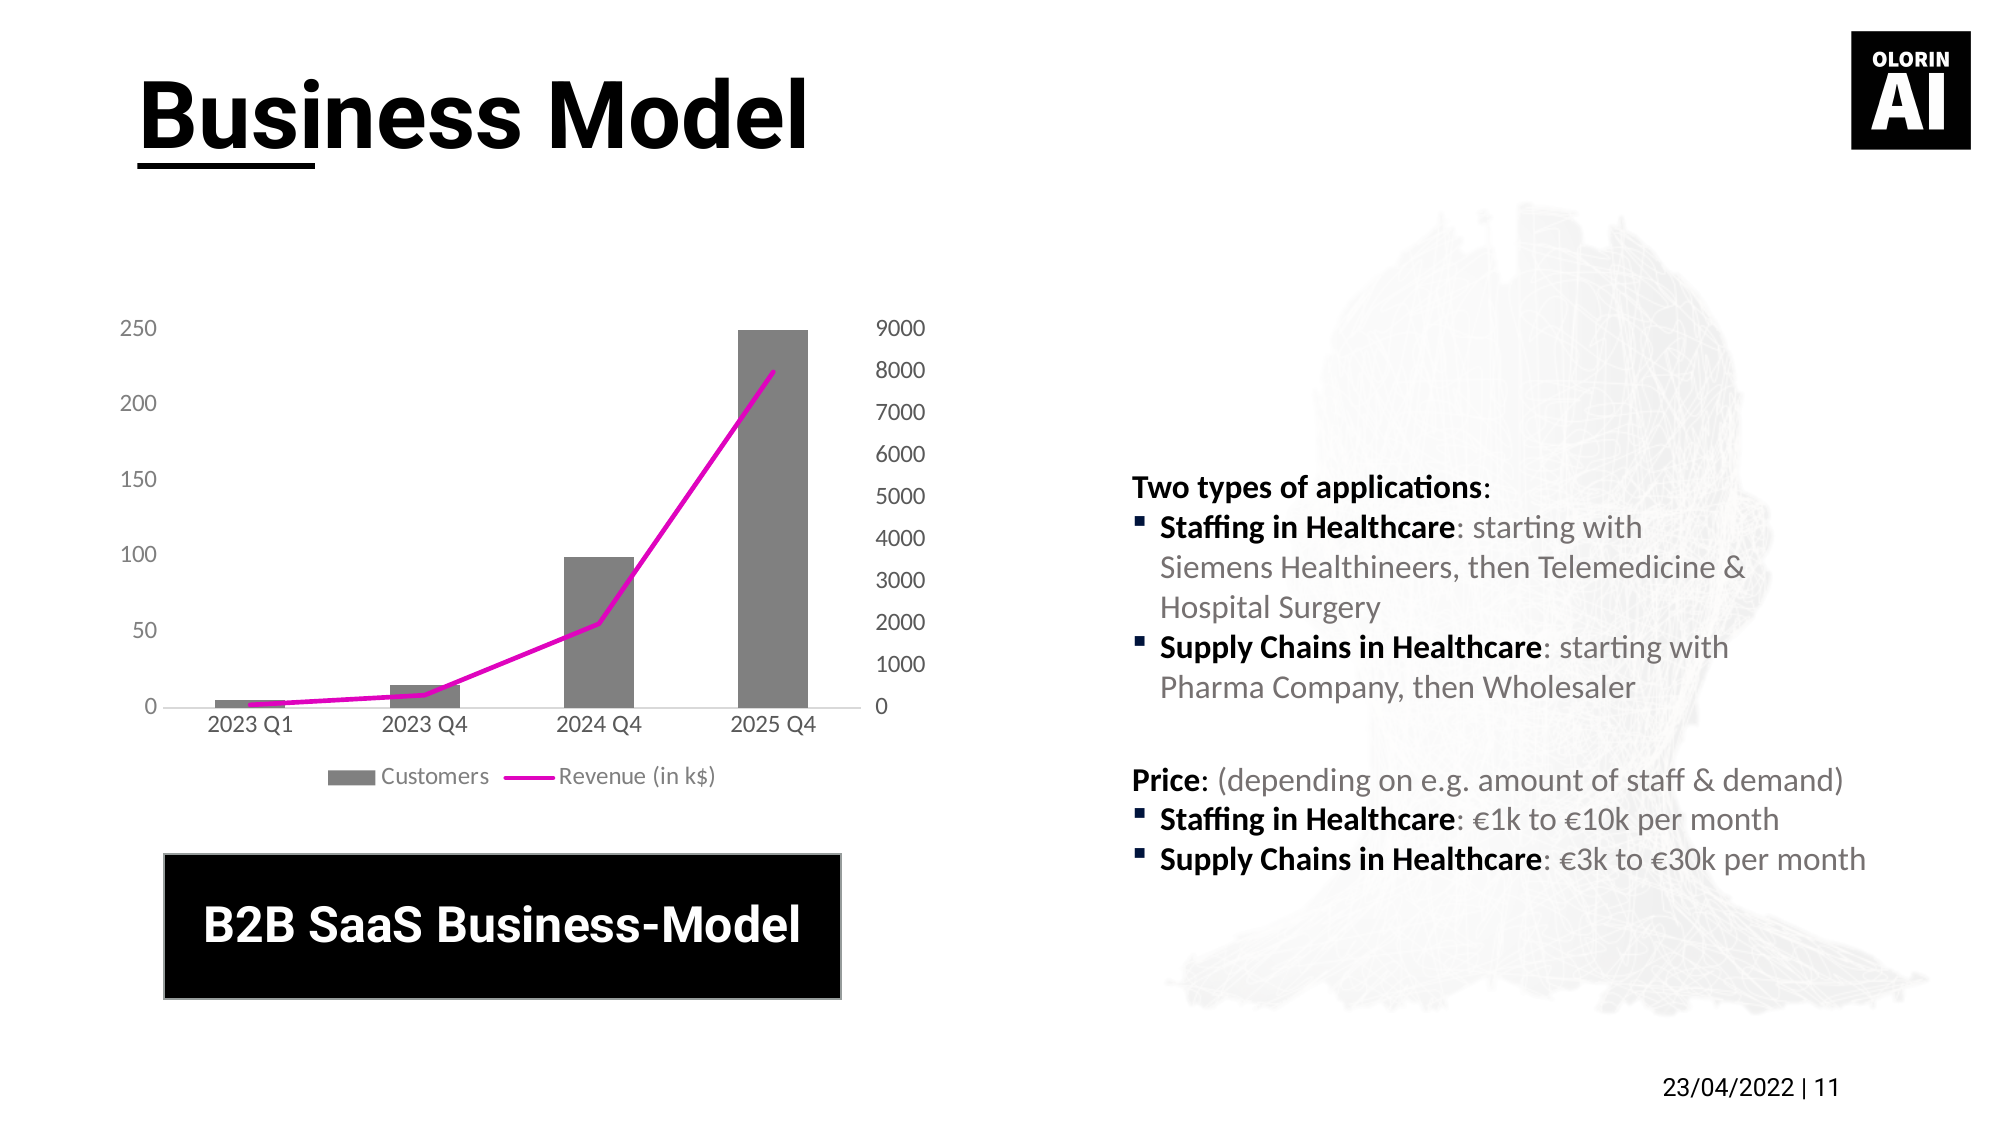

# Business Model

### Chart

| Category | Customers | Revenue (in k$) |
|---|---|---|
| 2023 Q1 | 5.0 | 70.0 |
| 2023 Q4 | 15.0 | 300.0 |
| 2024 Q4 | 100.0 | 2000.0 |
| 2025 Q4 | 250.0 | 8000.0 |
Two types of applications:
Staffing in Healthcare: starting with Siemens Healthineers, then Telemedicine & Hospital Surgery
Supply Chains in Healthcare: starting with Pharma Company, then Wholesaler

Price: (depending on e.g. amount of staff & demand)
Staffing in Healthcare: €1k to €10k per month
Supply Chains in Healthcare: €3k to €30k per month

B2B SaaS Business-Model
 23/04/2022 | 11